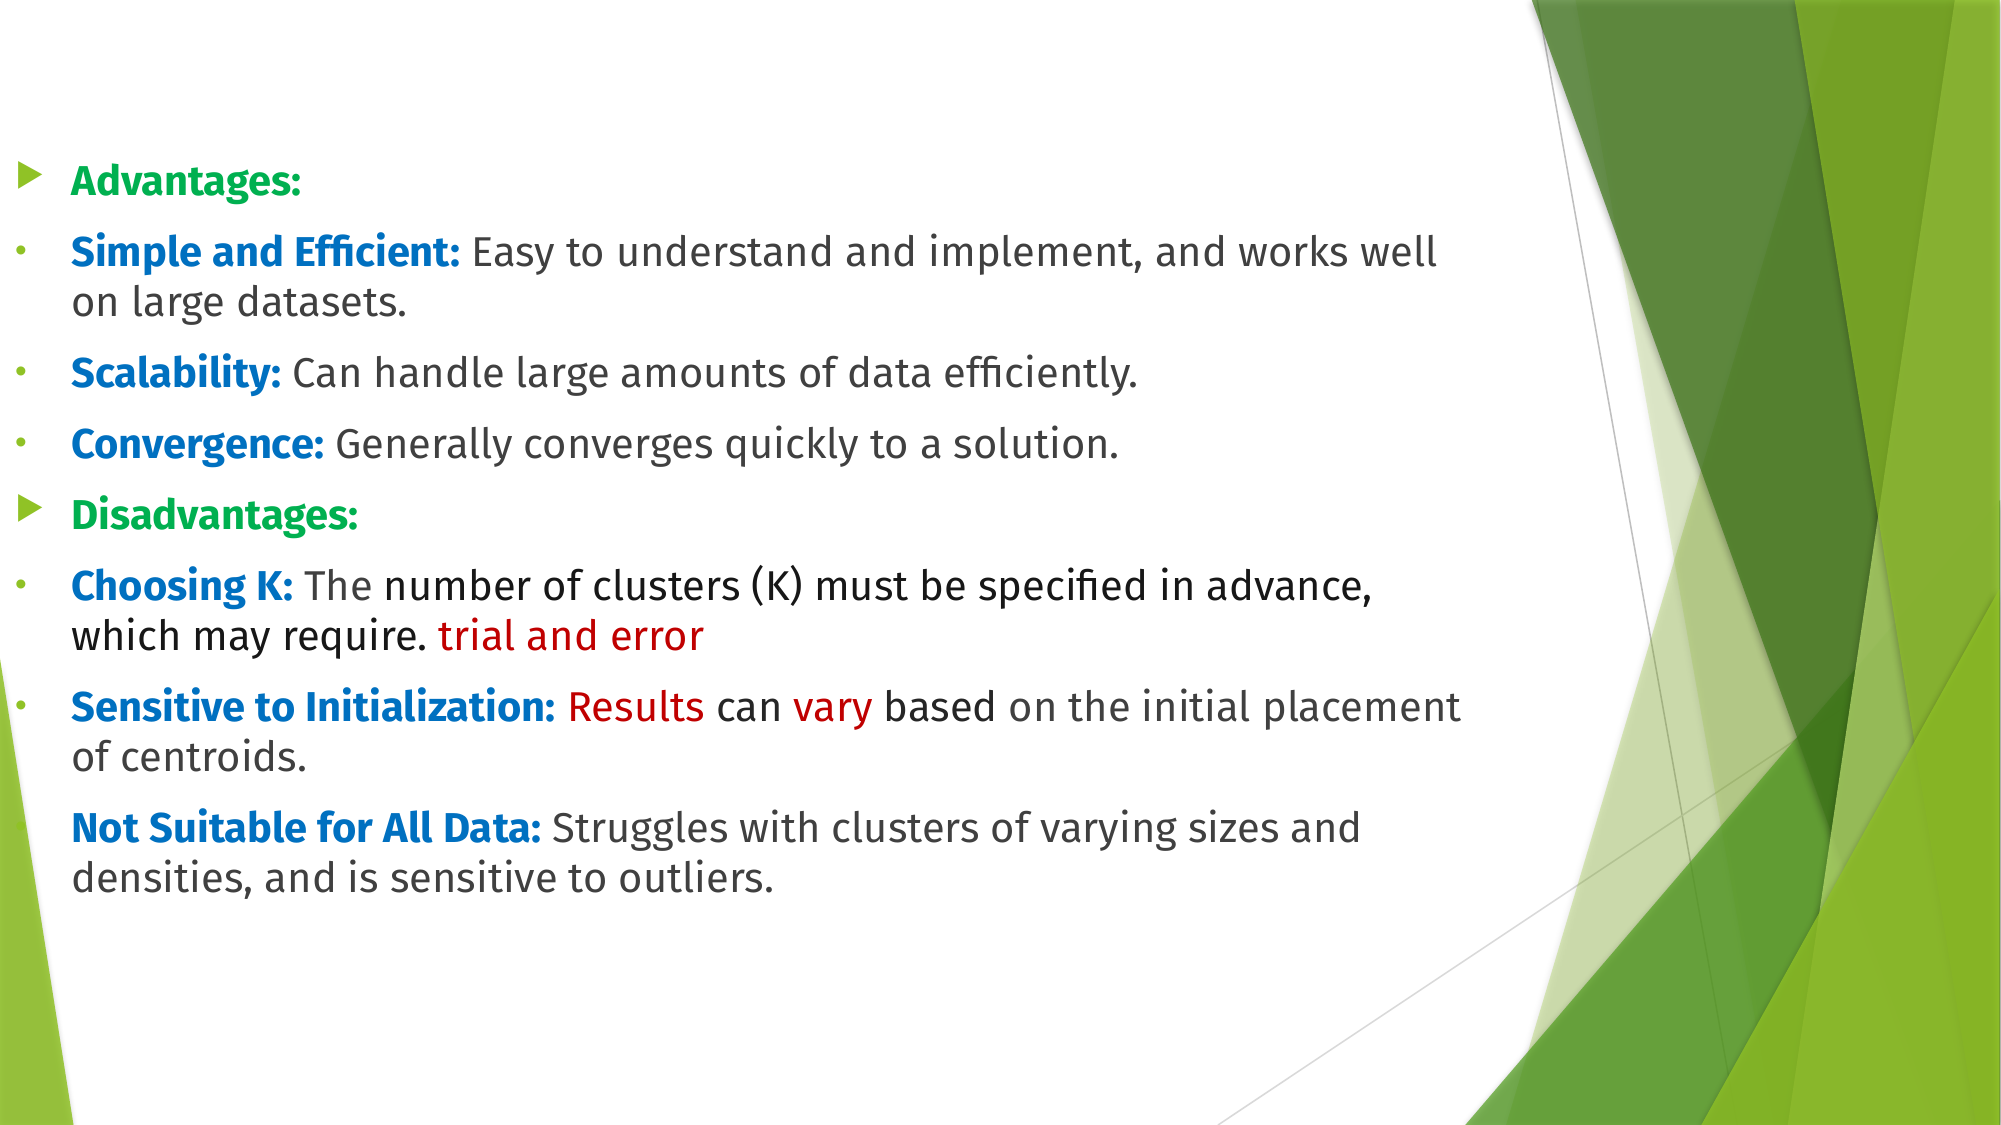

Advantages:
Simple and Efficient: Easy to understand and implement, and works well on large datasets.
Scalability: Can handle large amounts of data efficiently.
Convergence: Generally converges quickly to a solution.
Disadvantages:
Choosing K: The number of clusters (K) must be specified in advance, which may require. trial and error
Sensitive to Initialization: Results can vary based on the initial placement of centroids.
Not Suitable for All Data: Struggles with clusters of varying sizes and densities, and is sensitive to outliers.